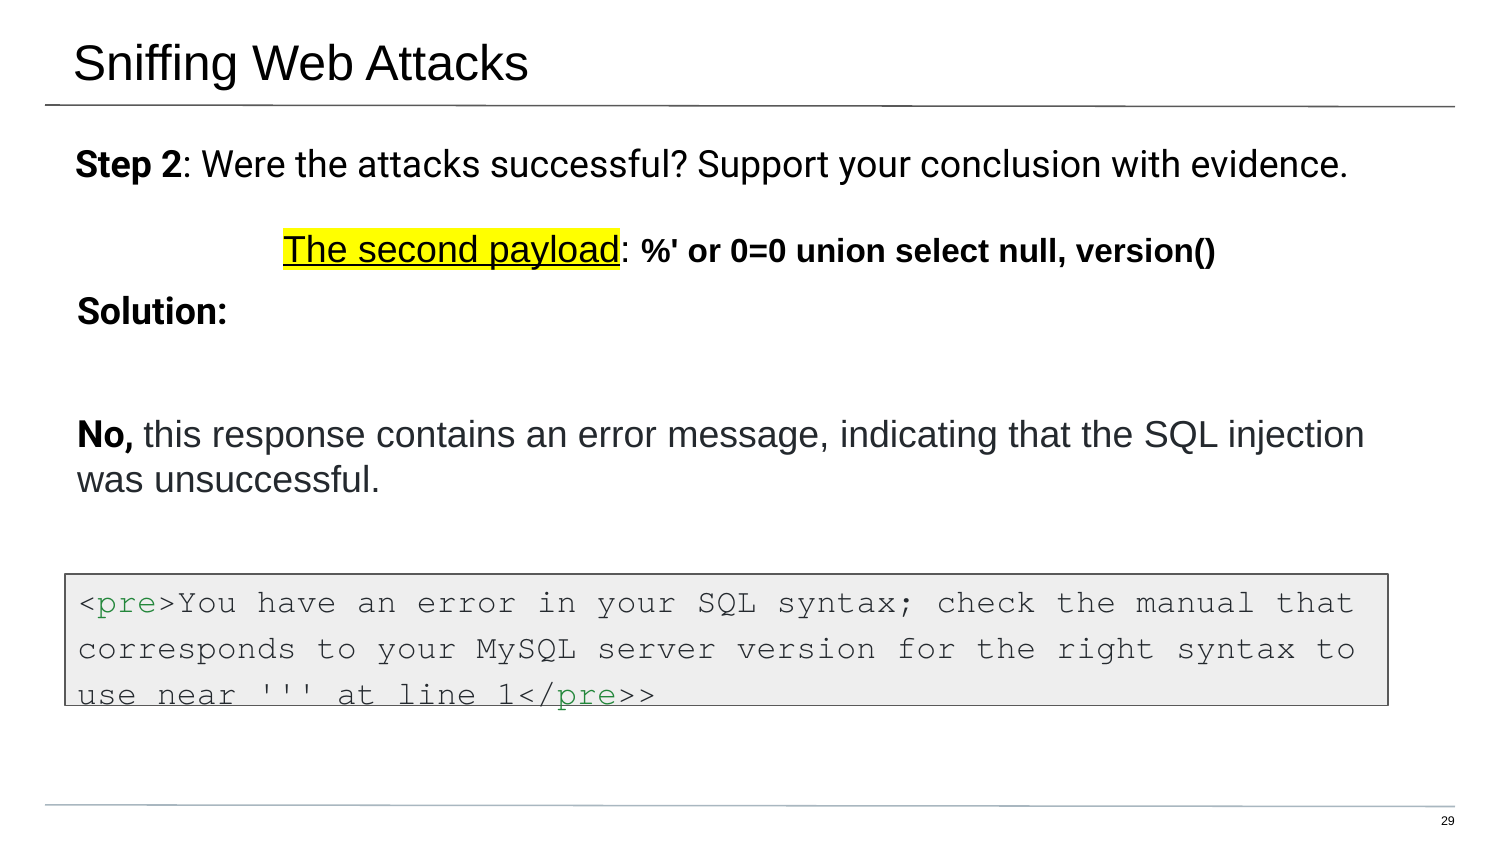

# Sniffing Web Attacks
Step 2: Were the attacks successful? Support your conclusion with evidence.

The second payload: %' or 0=0 union select null, version()
Solution:

No, this response contains an error message, indicating that the SQL injection was unsuccessful.

<pre>You have an error in your SQL syntax; check the manual that corresponds to your MySQL server version for the right syntax to use near ''' at line 1</pre>>

29